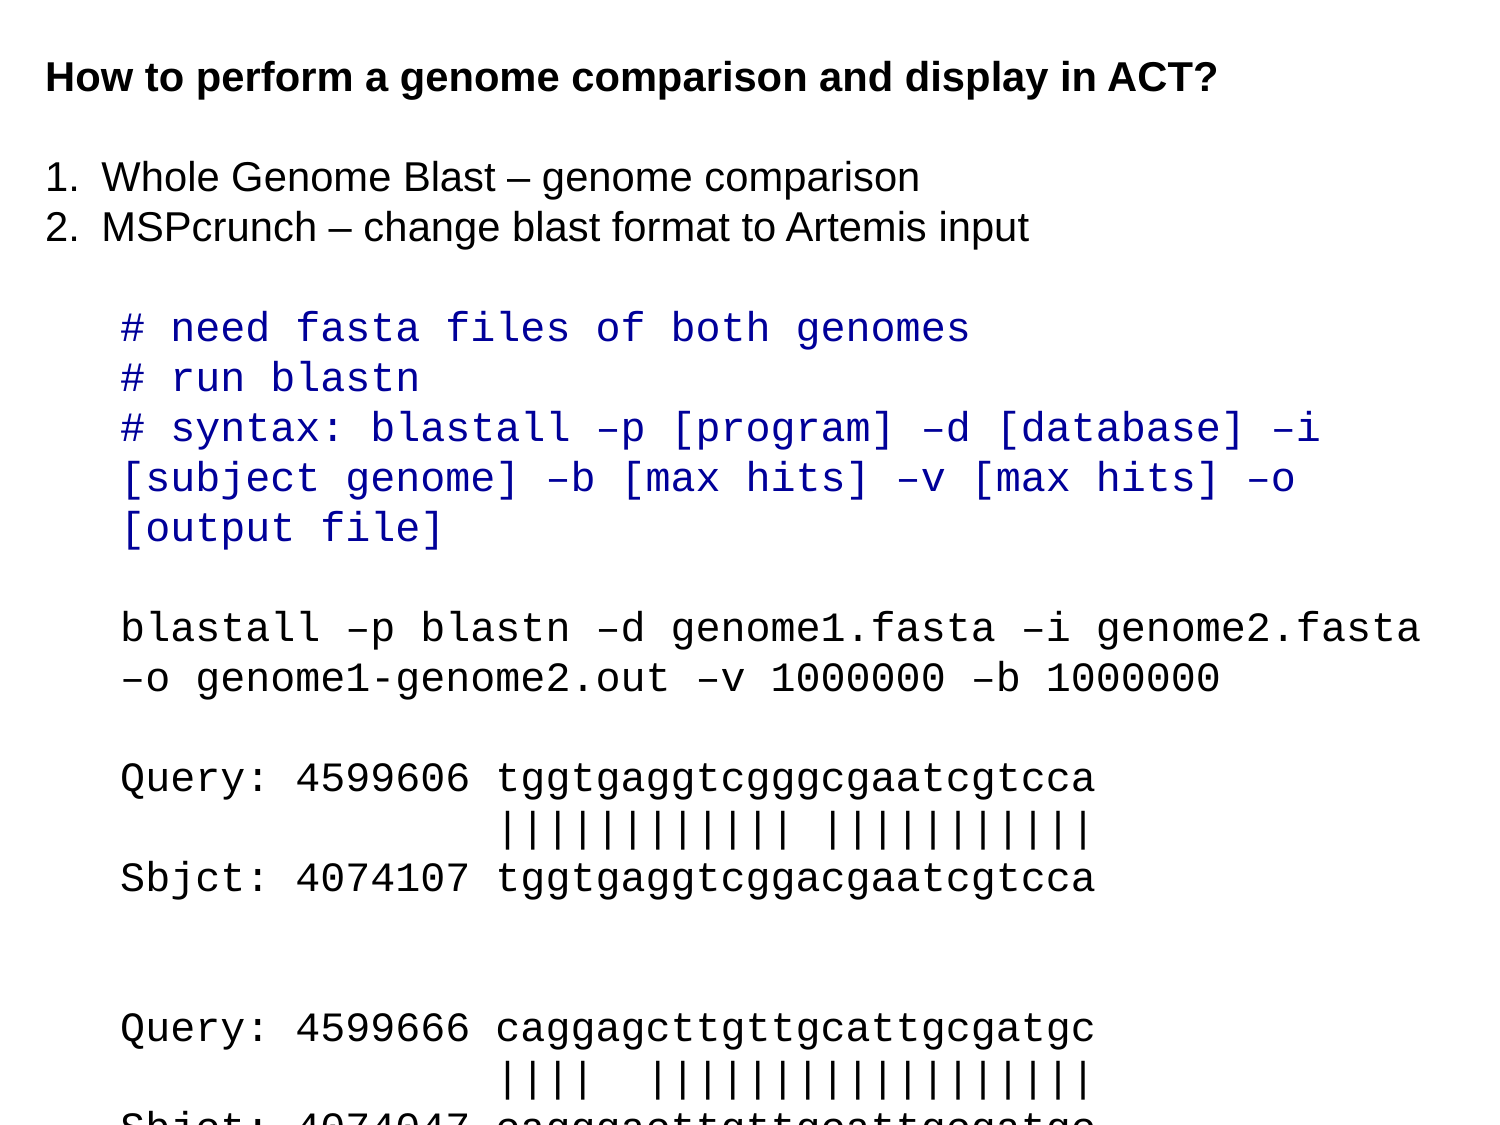

How to perform a genome comparison and display in ACT?

Whole Genome Blast – genome comparison
MSPcrunch – change blast format to Artemis input

# need fasta files of both genomes
# run blastn
# syntax: blastall –p [program] –d [database] –i [subject genome] –b [max hits] –v [max hits] –o [output file]

blastall –p blastn –d genome1.fasta –i genome2.fasta –o genome1-genome2.out –v 1000000 –b 1000000

Query: 4599606 tggtgaggtcgggcgaatcgtcca
               |||||||||||| |||||||||||
Sbjct: 4074107 tggtgaggtcggacgaatcgtcca

Query: 4599666 caggagcttgttgcattgcgatgc
               ||||  ||||||||||||||||||
Sbjct: 4074047 cagggacttgttgcattgcgatgc